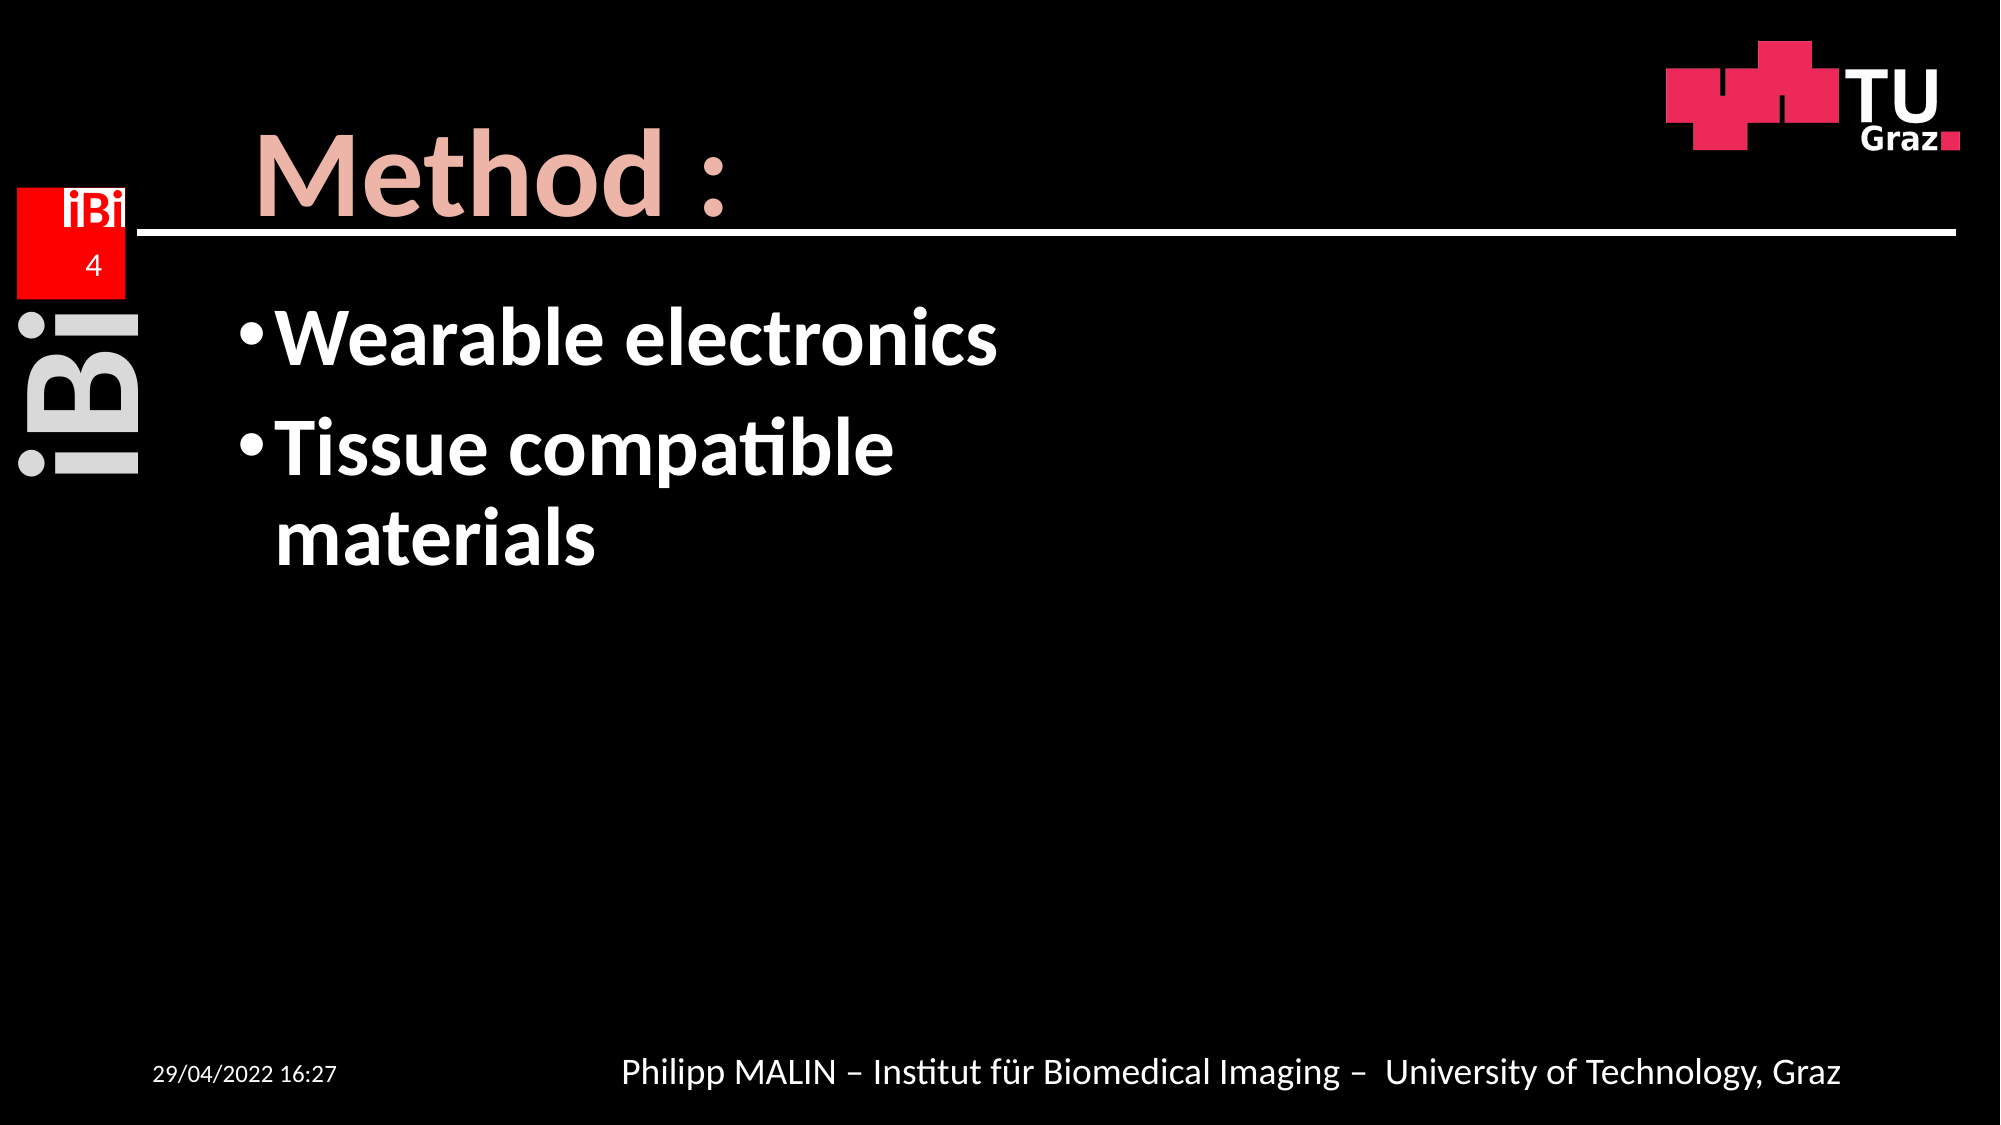

Method :
4
Wearable electronics
Tissue compatible materials

29/04/2022 16:27